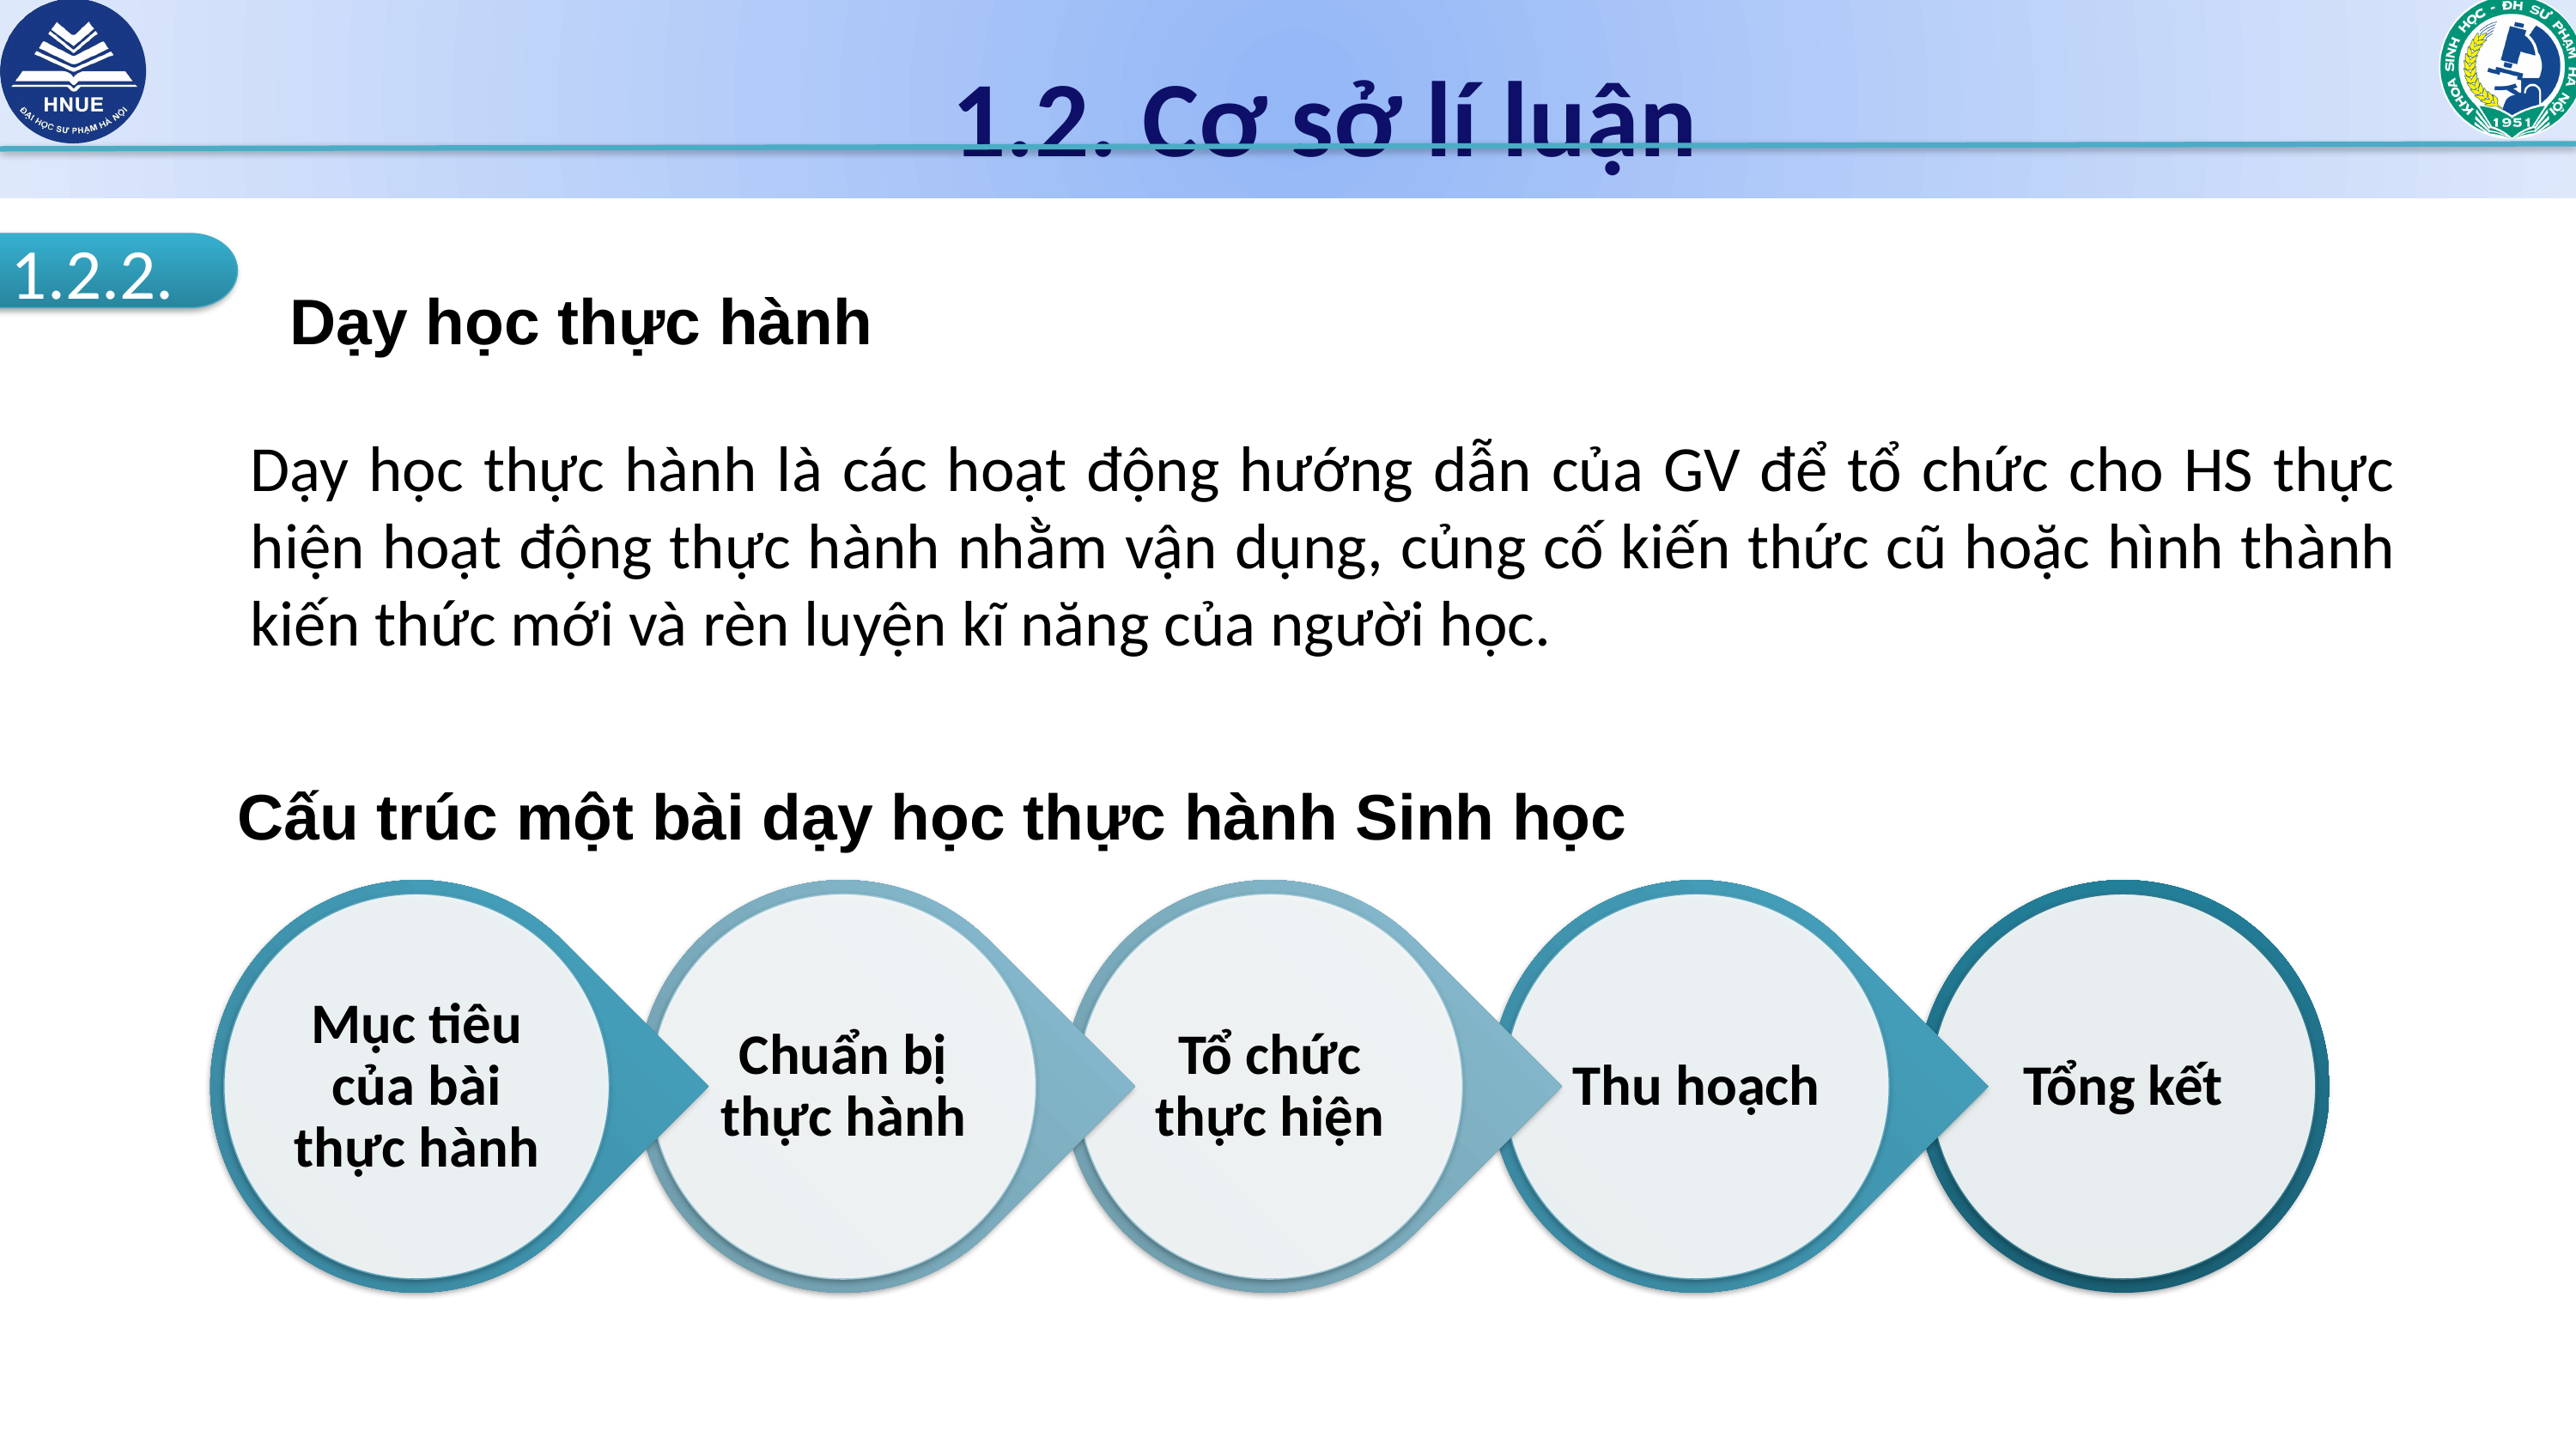

1.2. Cơ sở lí luận

Dạy học thực hành

1.2.2.
Thực hành và thực hành Sinh học
1.2.1.
Dạy học thực hành là các hoạt động hướng dẫn của GV để tổ chức cho HS thực hiện hoạt động thực hành nhằm vận dụng, củng cố kiến thức cũ hoặc hình thành kiến thức mới và rèn luyện kĩ năng của người học.
Cấu trúc một bài dạy học thực hành Sinh học
Video dạy học thực hành
1.2.3.

Mục tiêu của bài thực hành
Chuẩn bị thực hành
Tổ chức thực hiện
Thu hoạch
Tổng kết
Sử dụng video dạy học thực hành Sinh học
1.2.4.
 Năng lực thực nghiệm
1.2.5.